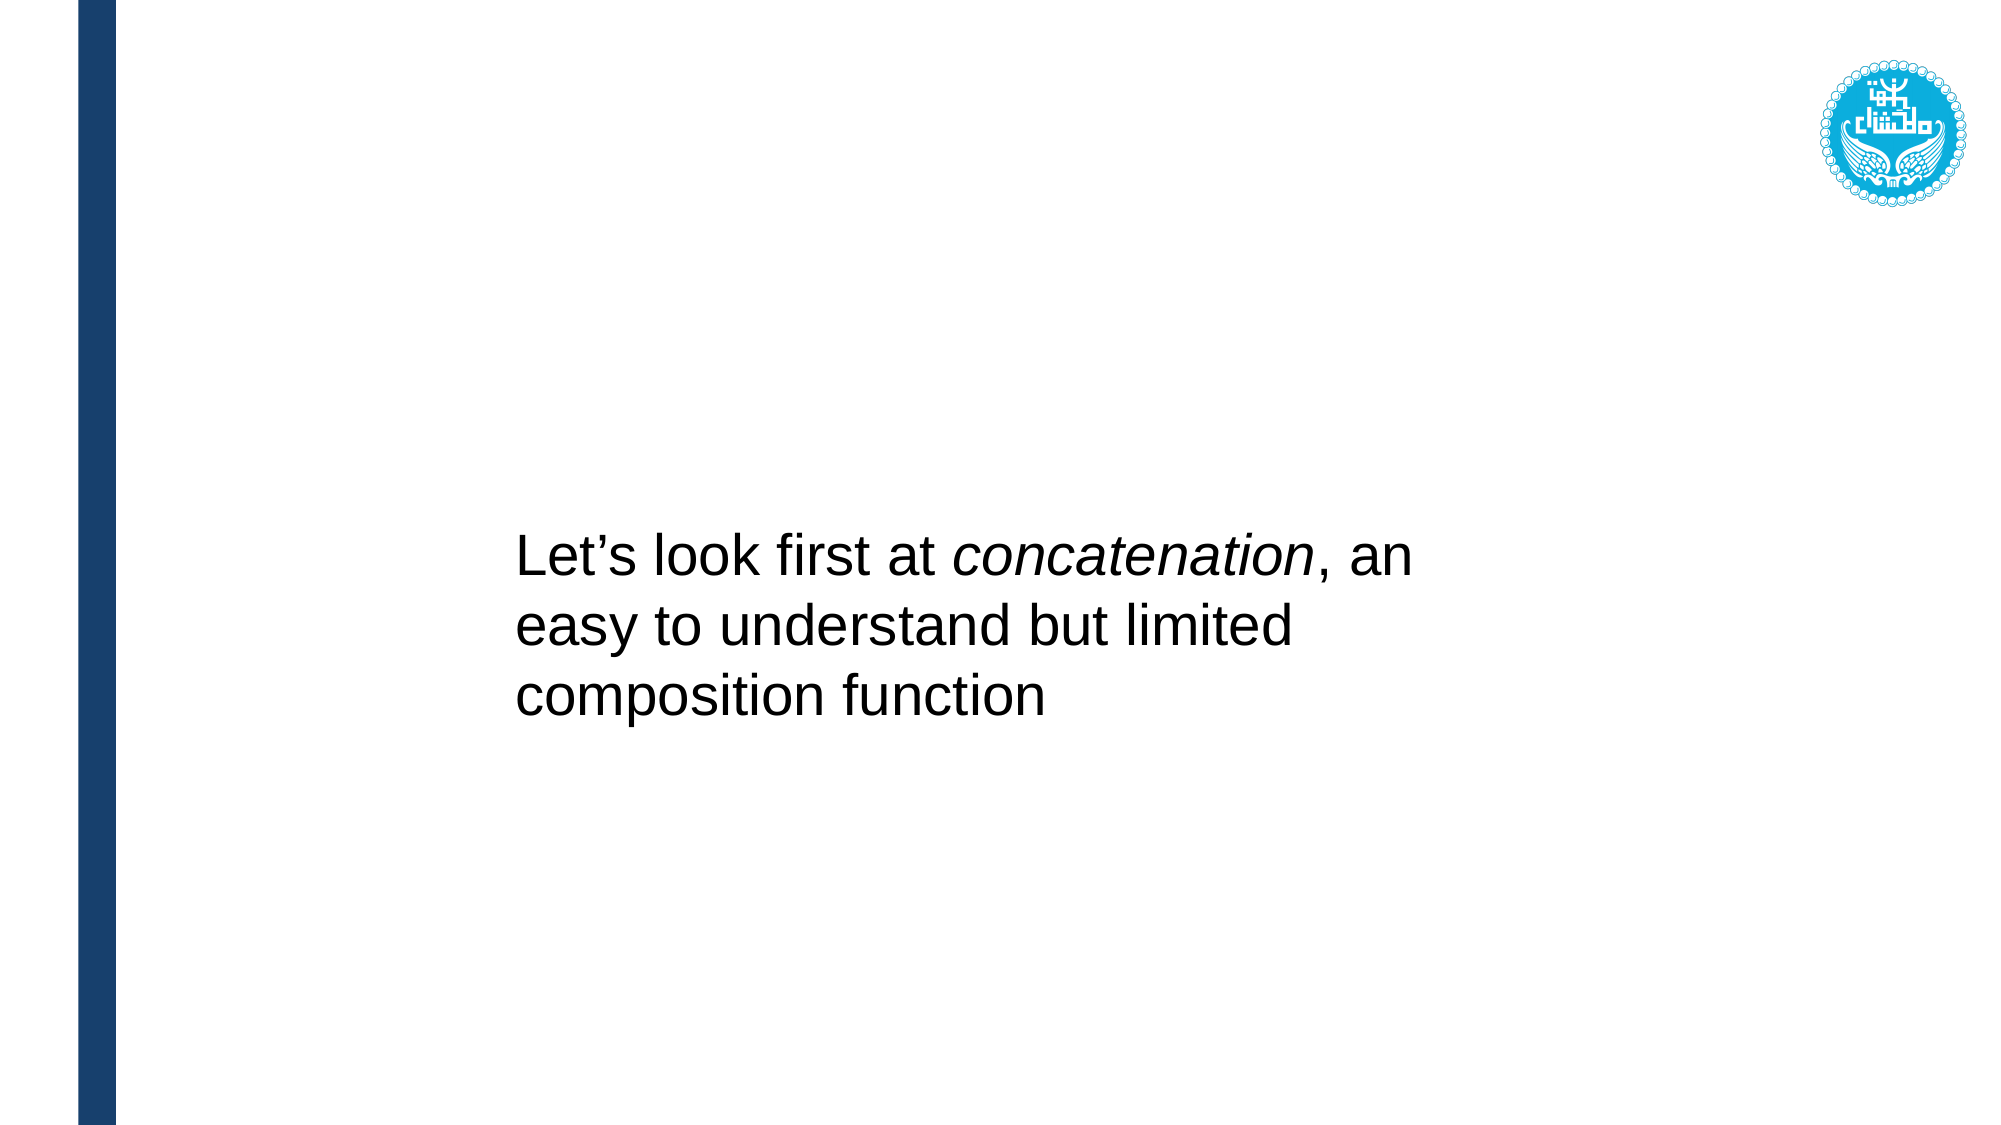

Let’s look first at concatenation, an easy to understand but limited composition function